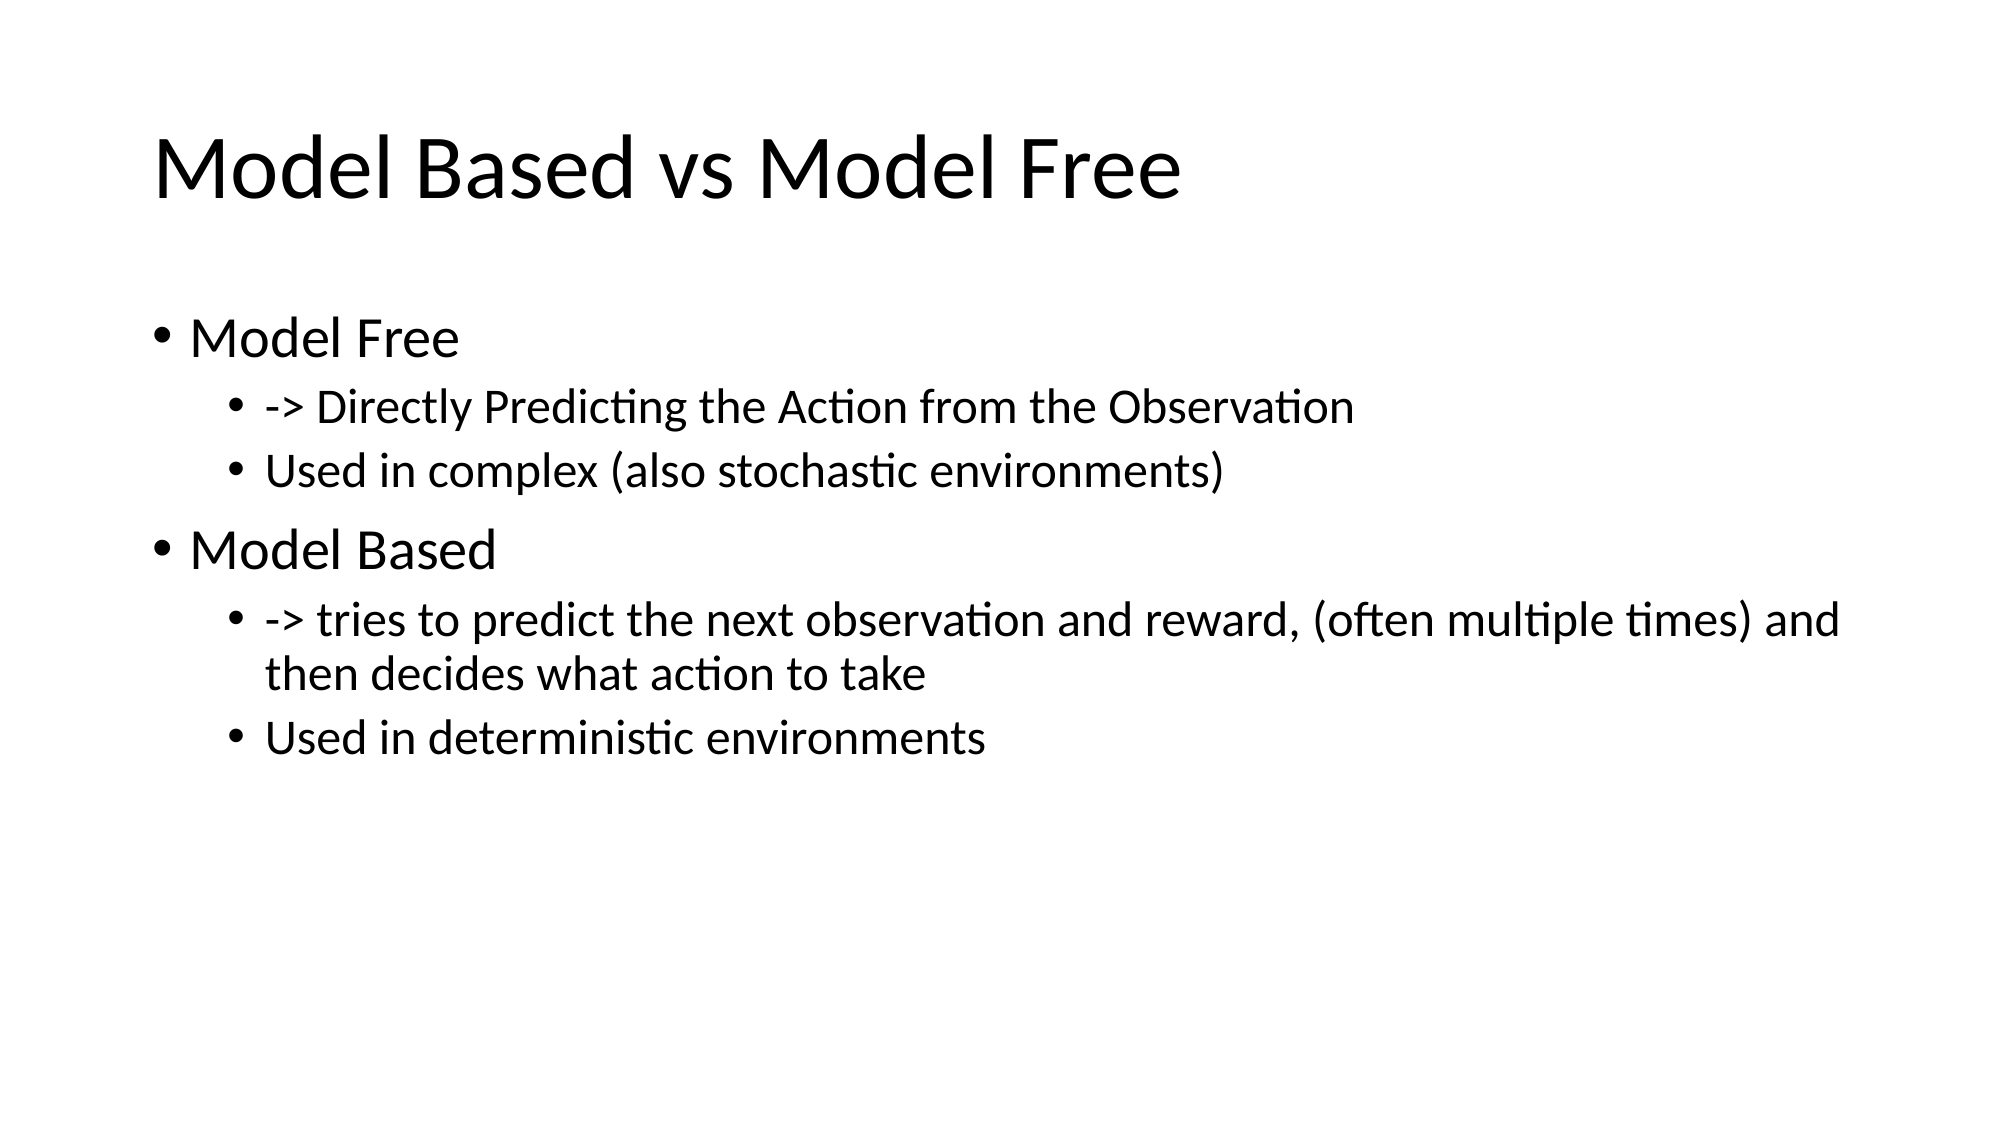

# Model Based vs Model Free
Model Free
-> Directly Predicting the Action from the Observation
Used in complex (also stochastic environments)
Model Based
-> tries to predict the next observation and reward, (often multiple times) and then decides what action to take
Used in deterministic environments